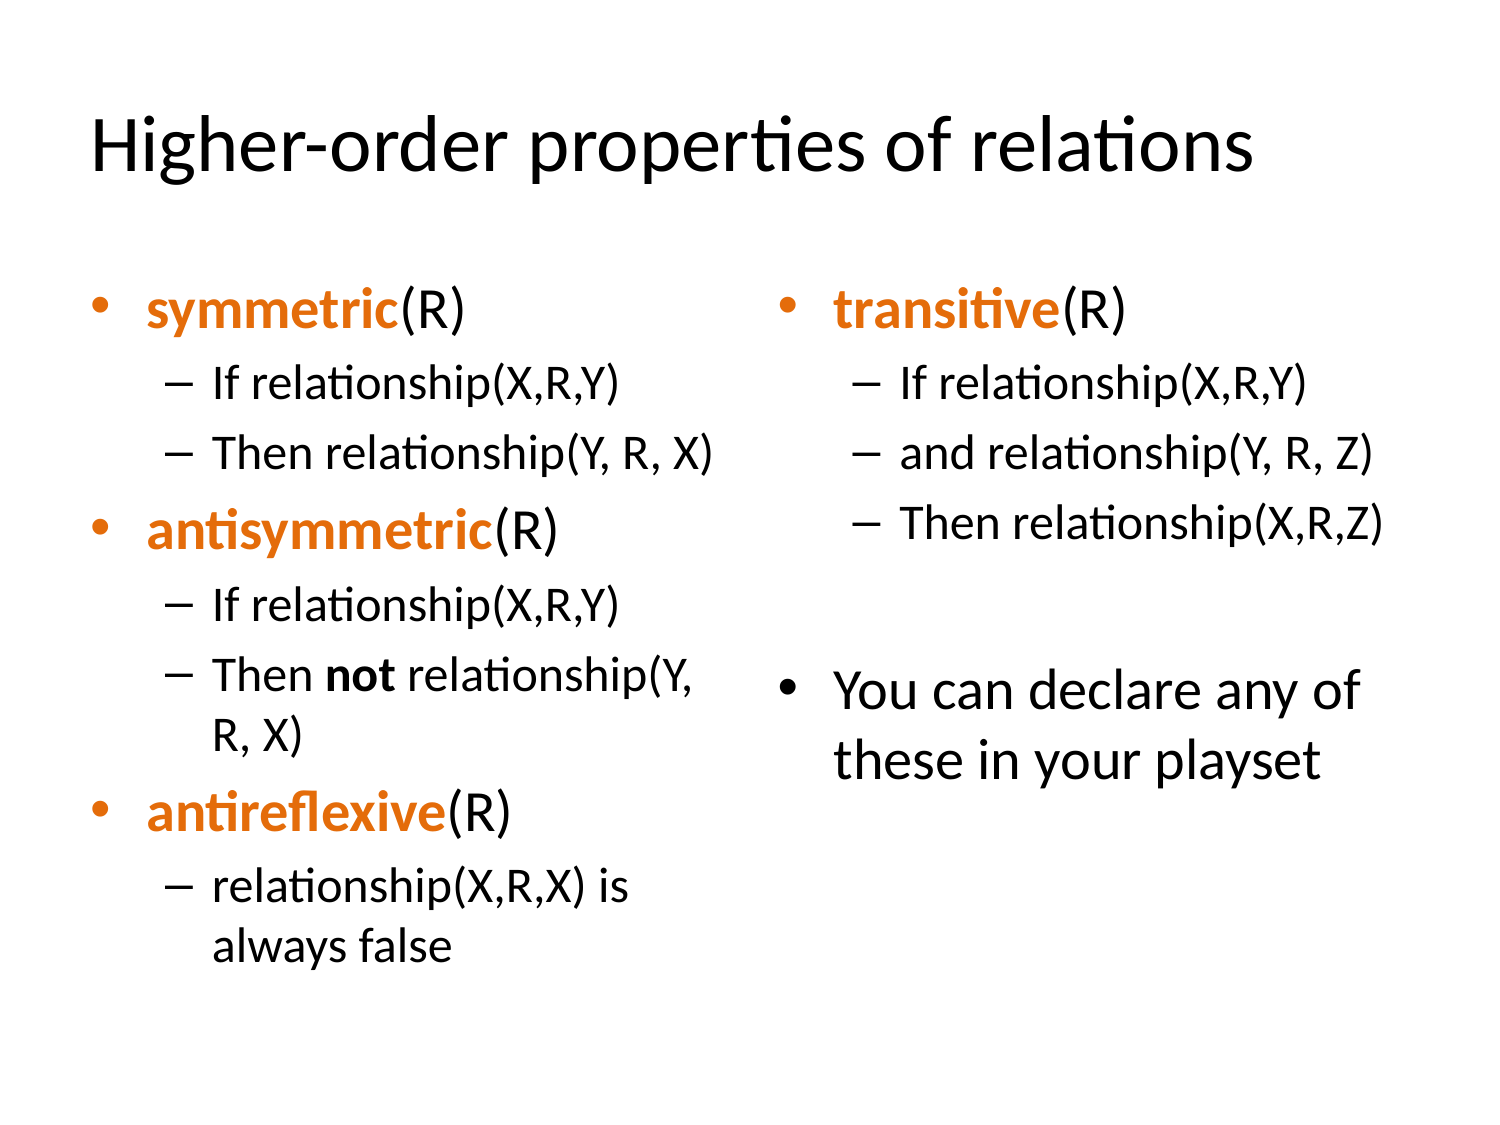

# Higher-order properties of relations
symmetric(R)
If relationship(X,R,Y)
Then relationship(Y, R, X)
antisymmetric(R)
If relationship(X,R,Y)
Then not relationship(Y, R, X)
antireflexive(R)
relationship(X,R,X) is always false

transitive(R)
If relationship(X,R,Y)
and relationship(Y, R, Z)
Then relationship(X,R,Z)

You can declare any of these in your playset